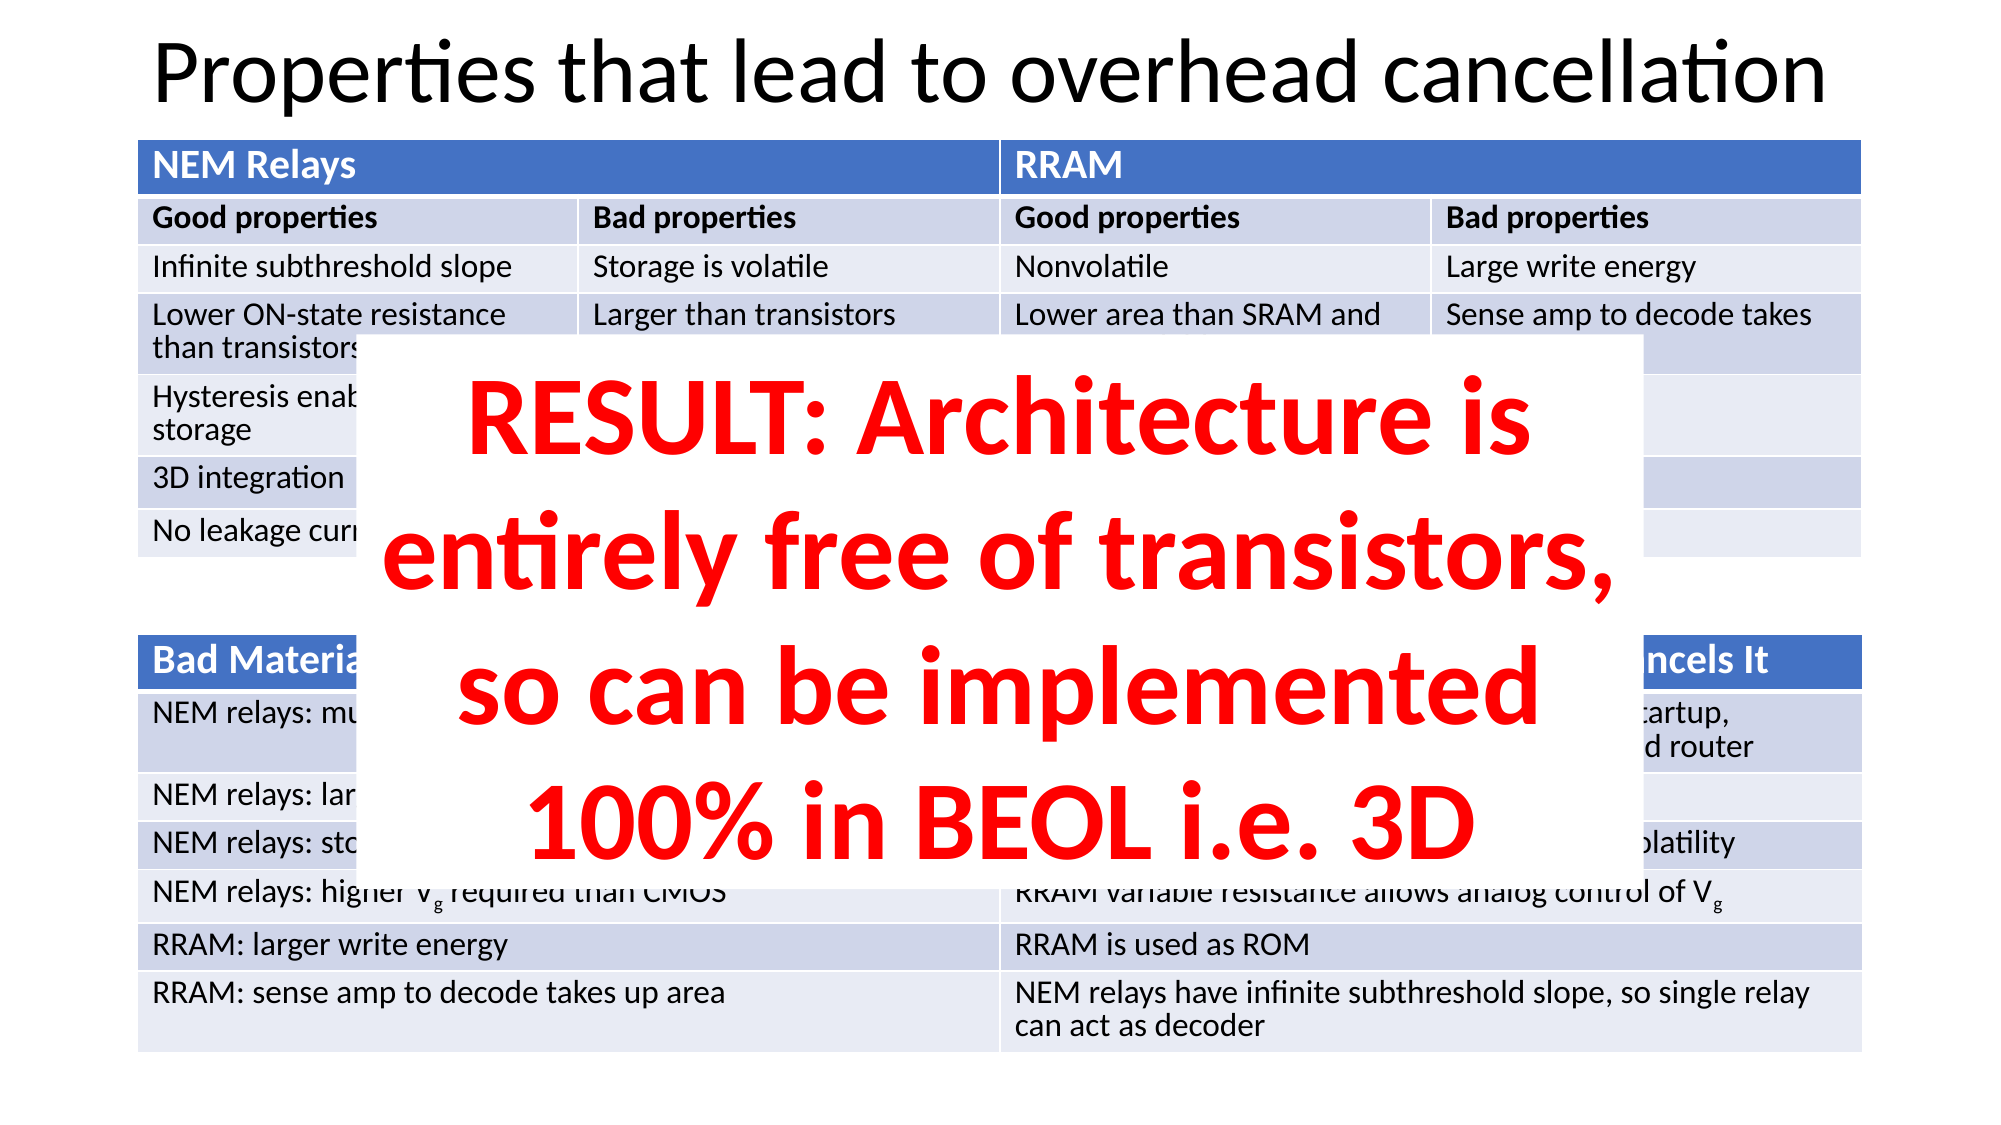

# Properties that lead to overhead cancellation
| NEM Relays |  | RRAM |  |
| --- | --- | --- | --- |
| Good properties | Bad properties | Good properties | Bad properties |
| Infinite subthreshold slope | Storage is volatile | Nonvolatile | Large write energy |
| Lower ON-state resistance than transistors | Larger than transistors | Lower area than SRAM and proven scalable | Sense amp to decode takes up area |
| Hysteresis enables data storage | Much slower switching than transistors | Resistance-based storage allows analog design |  |
| 3D integration | Higher Vg req. than CMOS | 3D integration |  |
| No leakage current |  |  |  |
RESULT: Architecture is entirely free of transistors, so can be implemented 100% in BEOL i.e. 3D
| Bad Material Property | Good Material/App Property that Cancels It |
| --- | --- |
| NEM relays: much slower switching than transistors | Used for routing only: only switches once on startup, hysteresis enables dual function as memory and router |
| NEM relays: larger than transistors | Used for routing only and integrated in 3D |
| NEM relays: storage using hysteresis is volatile | RRAM is nonvolatile: integration enables nonvolatility |
| NEM relays: higher Vg required than CMOS | RRAM variable resistance allows analog control of Vg |
| RRAM: larger write energy | RRAM is used as ROM |
| RRAM: sense amp to decode takes up area | NEM relays have infinite subthreshold slope, so single relay can act as decoder |